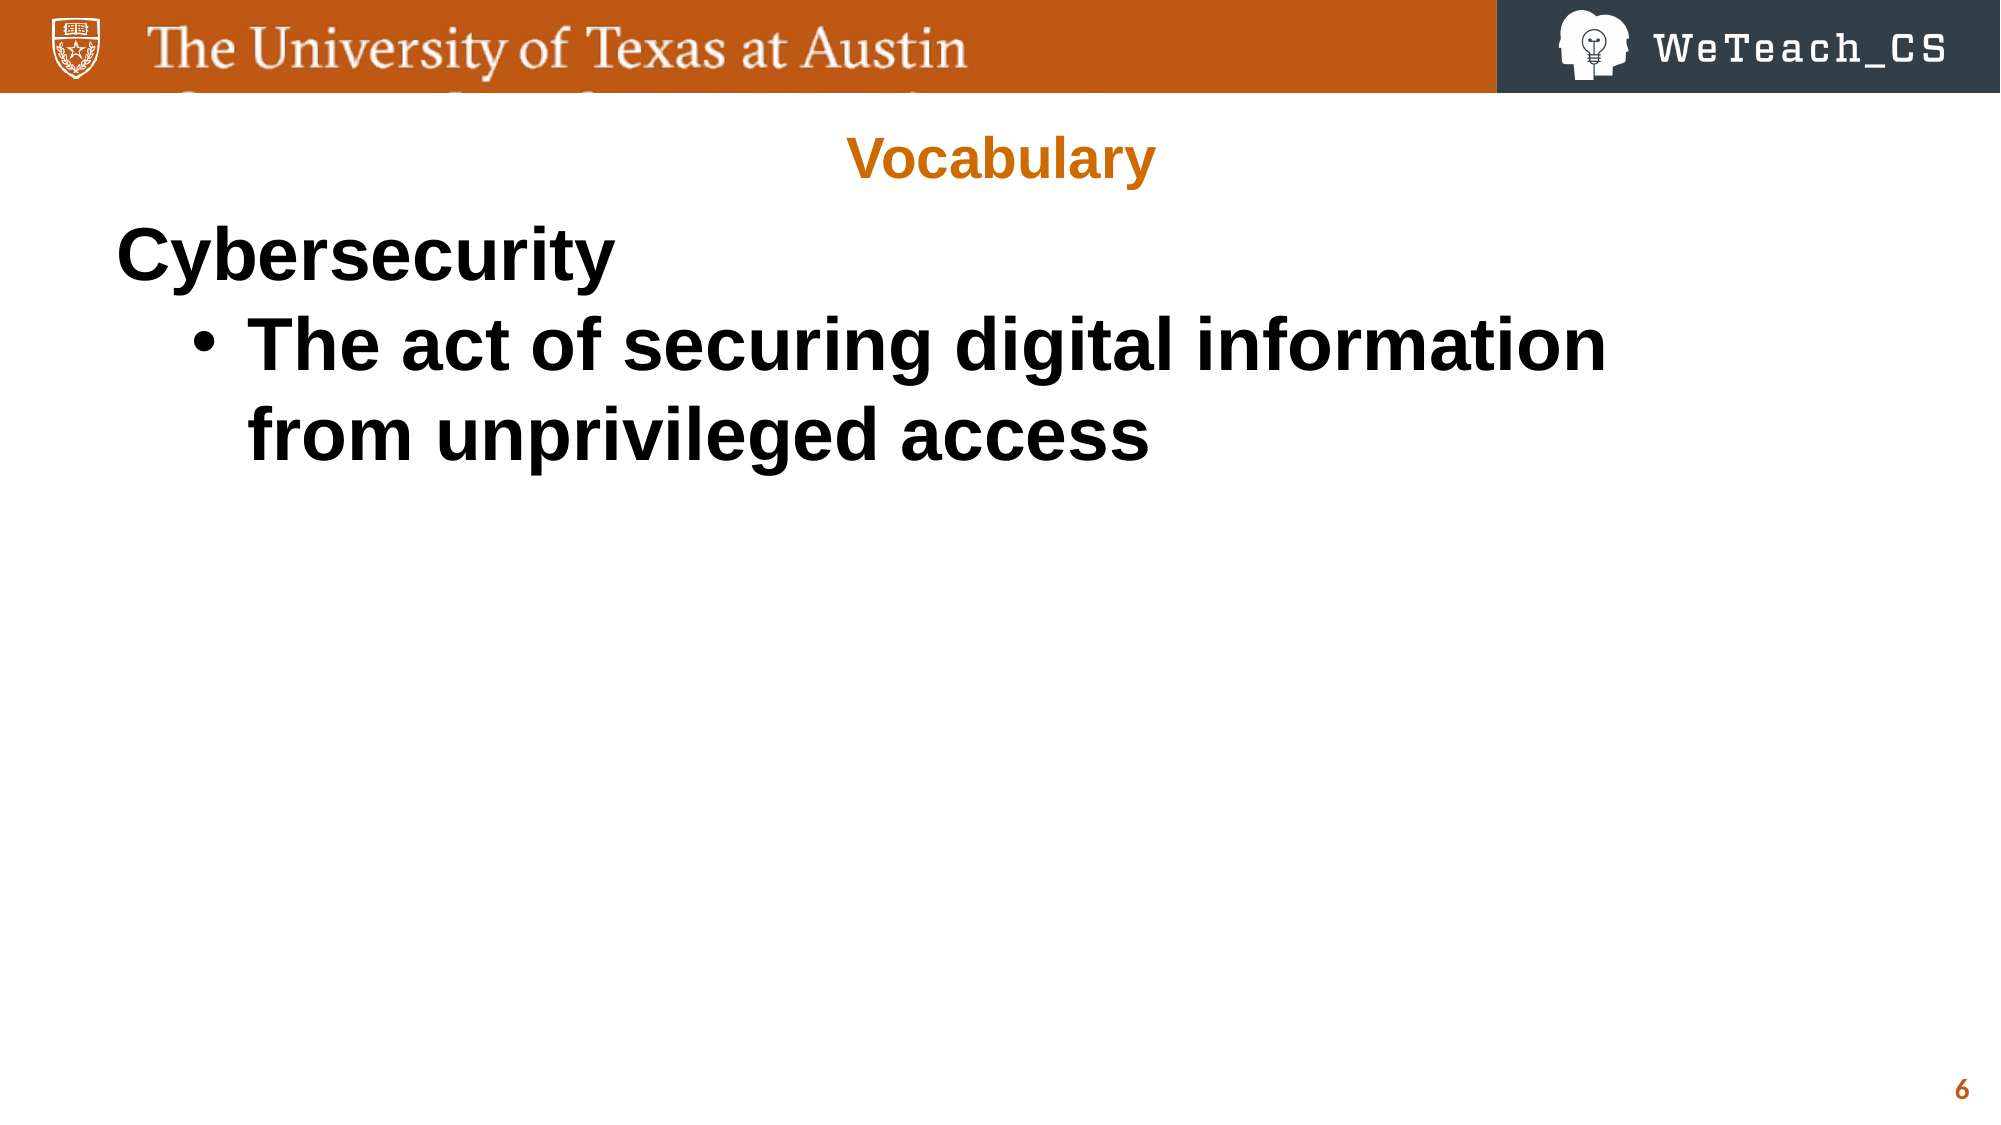

Vocabulary
Cybersecurity
The act of securing digital information from unprivileged access